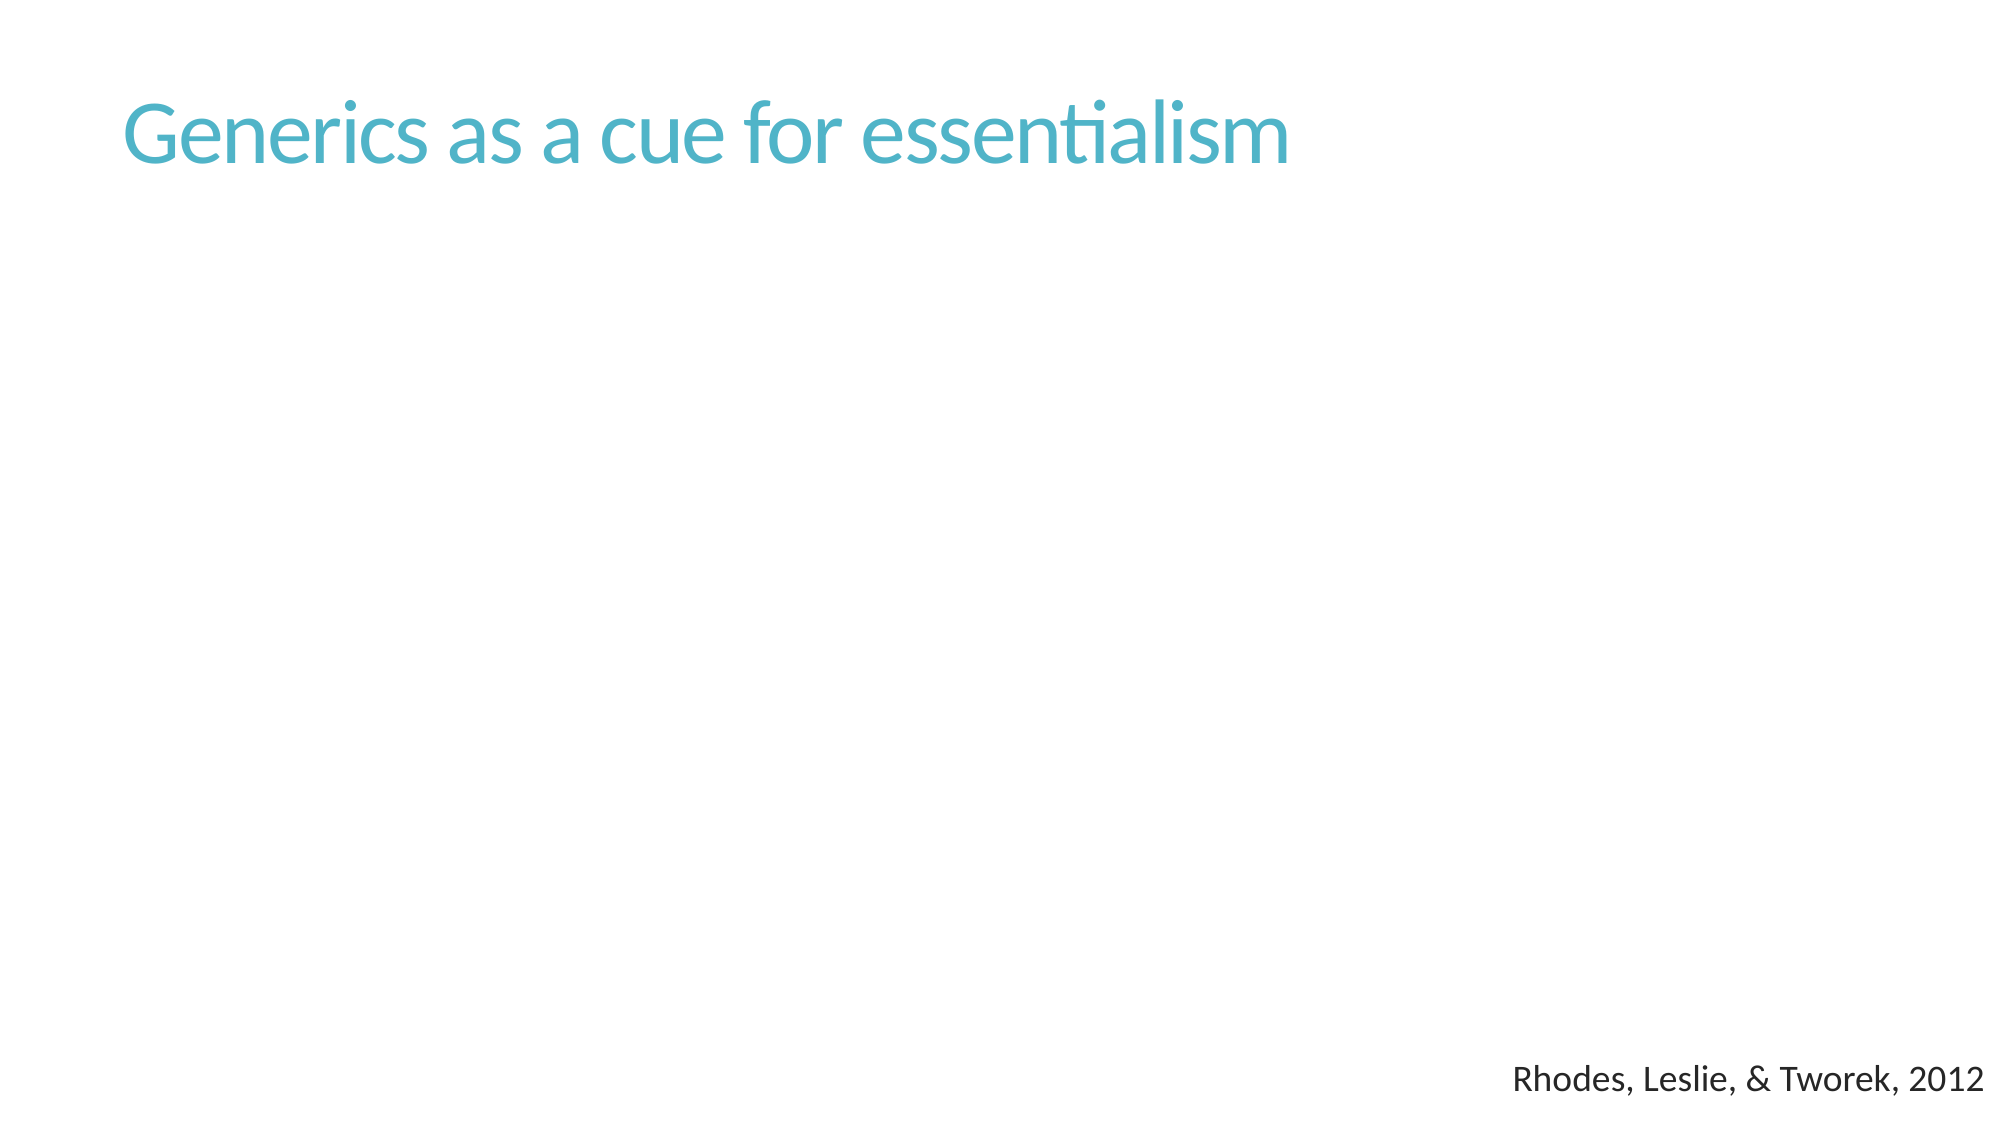

# Generics as a cue for essentialism
Rhodes, Leslie, & Tworek, 2012